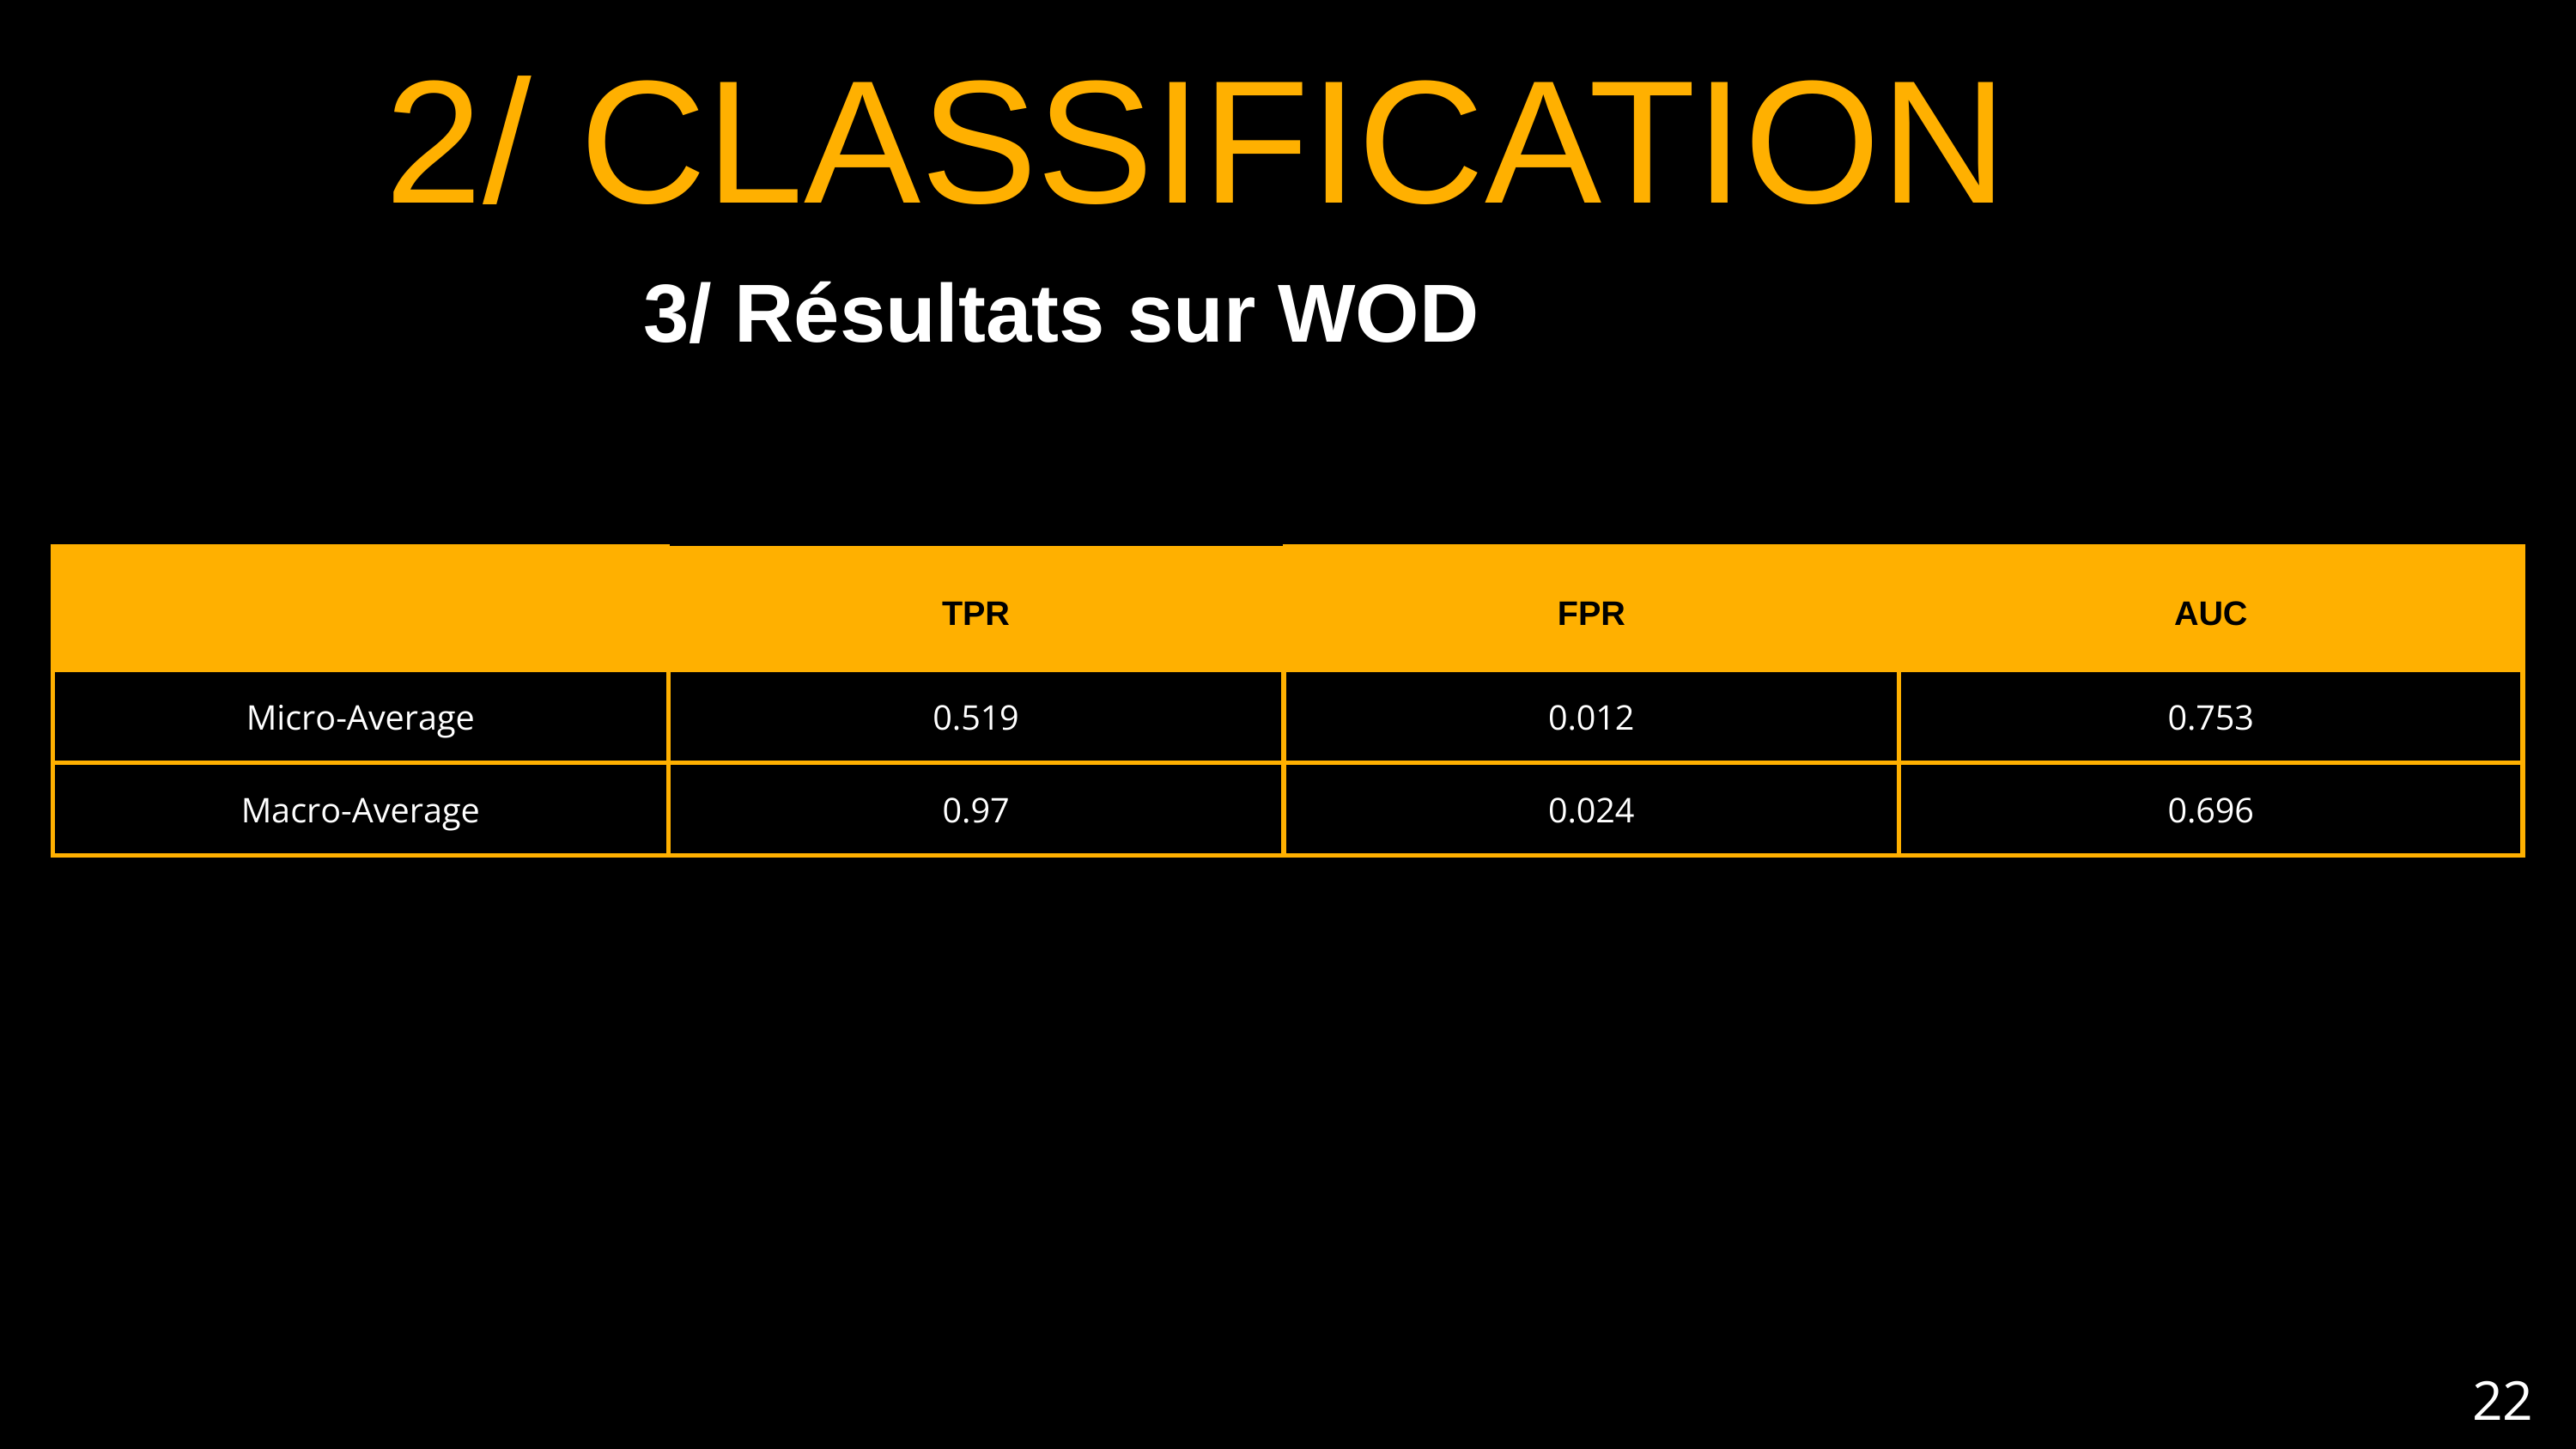

2/ CLASSIFICATION
3/ Résultats sur WOD
|  | TPR | FPR | AUC |
| --- | --- | --- | --- |
| Micro-Average | 0.519 | 0.012 | 0.753 |
| Macro-Average | 0.97 | 0.024 | 0.696 |
22